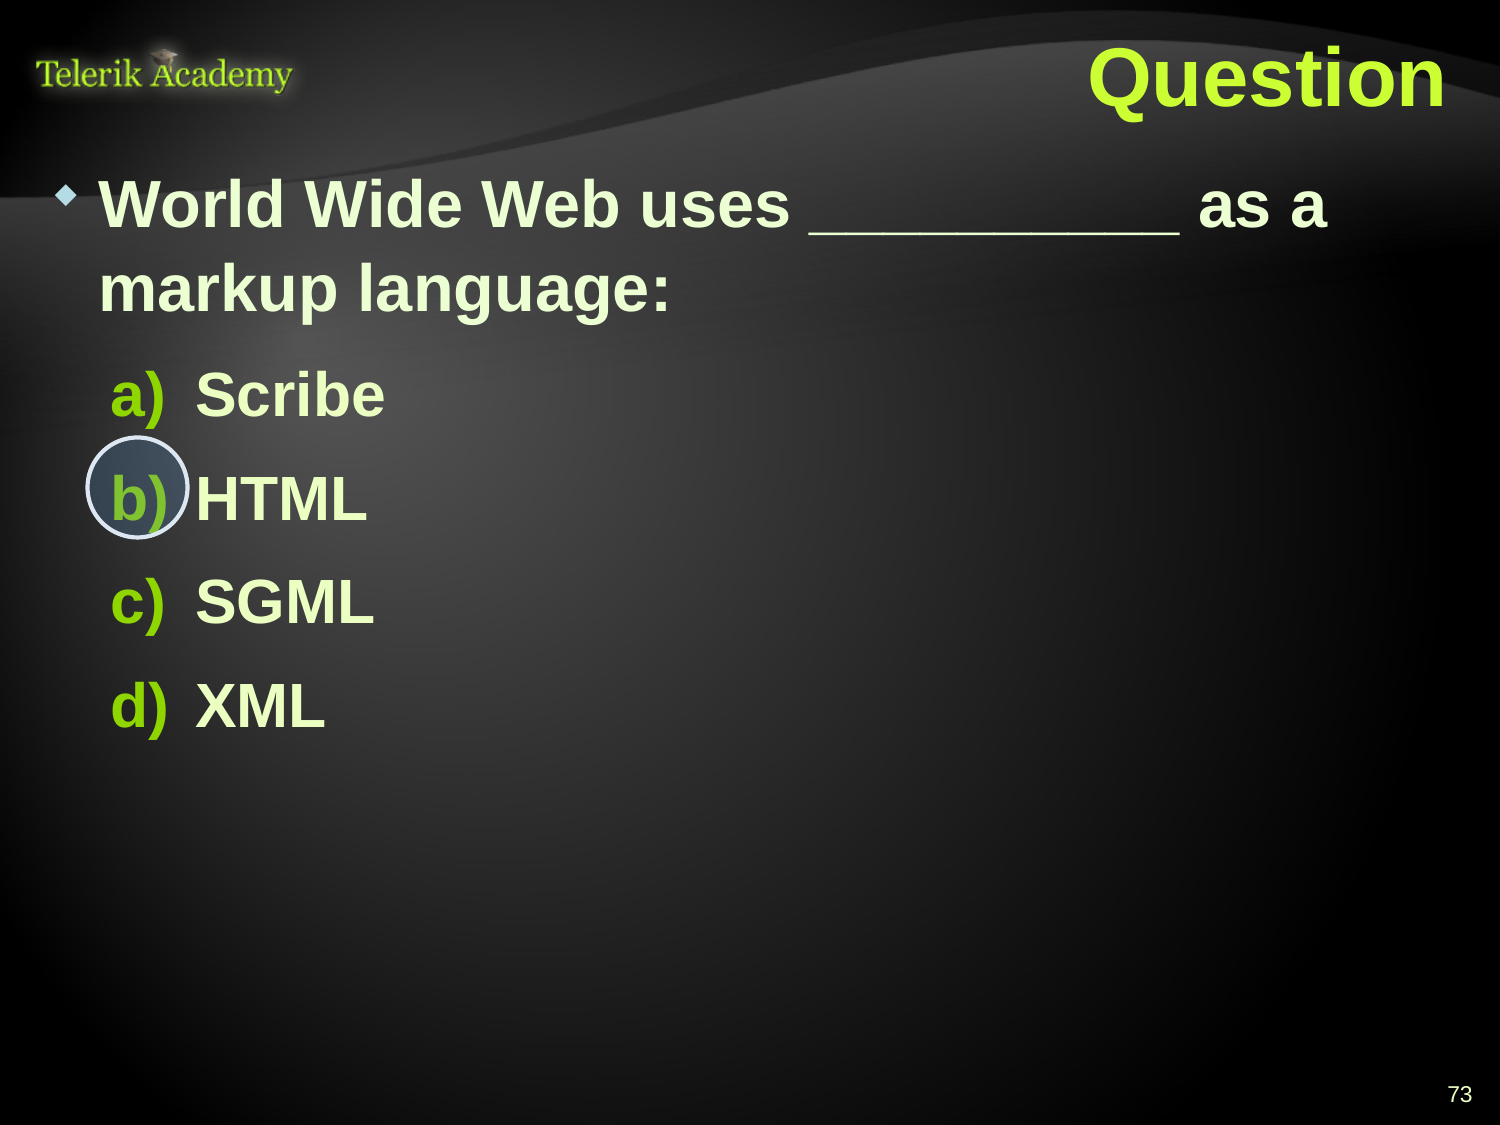

# Question
World Wide Web uses __________ as a markup language:
Scribe
HTML
SGML
XML

73